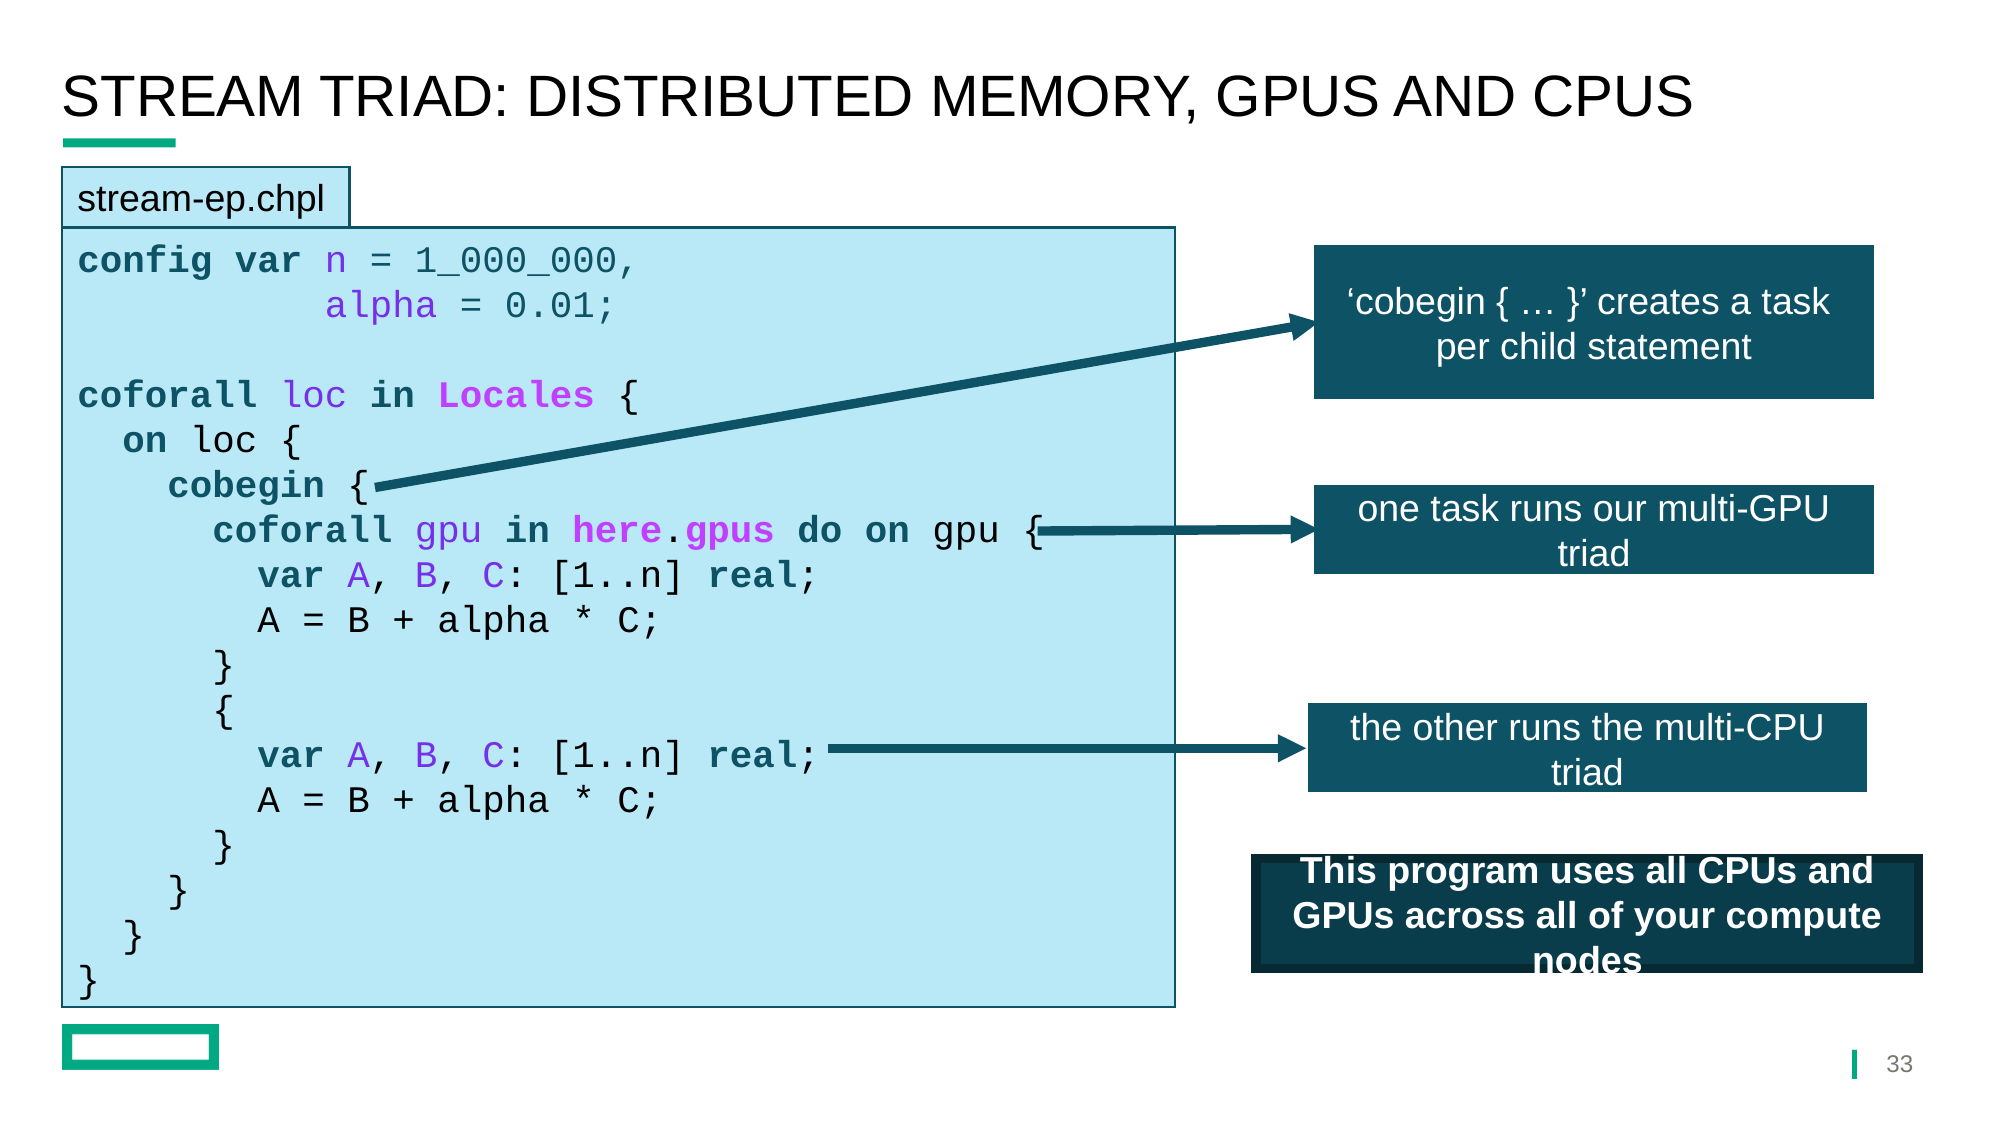

# Stream Triad: Distributed Memory, GPUs AND CPUS
stream-ep.chpl
config var n = 1_000_000,
           alpha = 0.01;

coforall loc in Locales {
  on loc {
    cobegin {
      coforall gpu in here.gpus do on gpu {
        var A, B, C: [1..n] real;
        A = B + alpha * C;
      }
      {
        var A, B, C: [1..n] real;
        A = B + alpha * C;
      }
    }
  }
}
‘cobegin { … }’ creates a task
per child statement
one task runs our multi-GPU triad
the other runs the multi-CPU triad
This program uses all CPUs and GPUs across all of your compute nodes
33